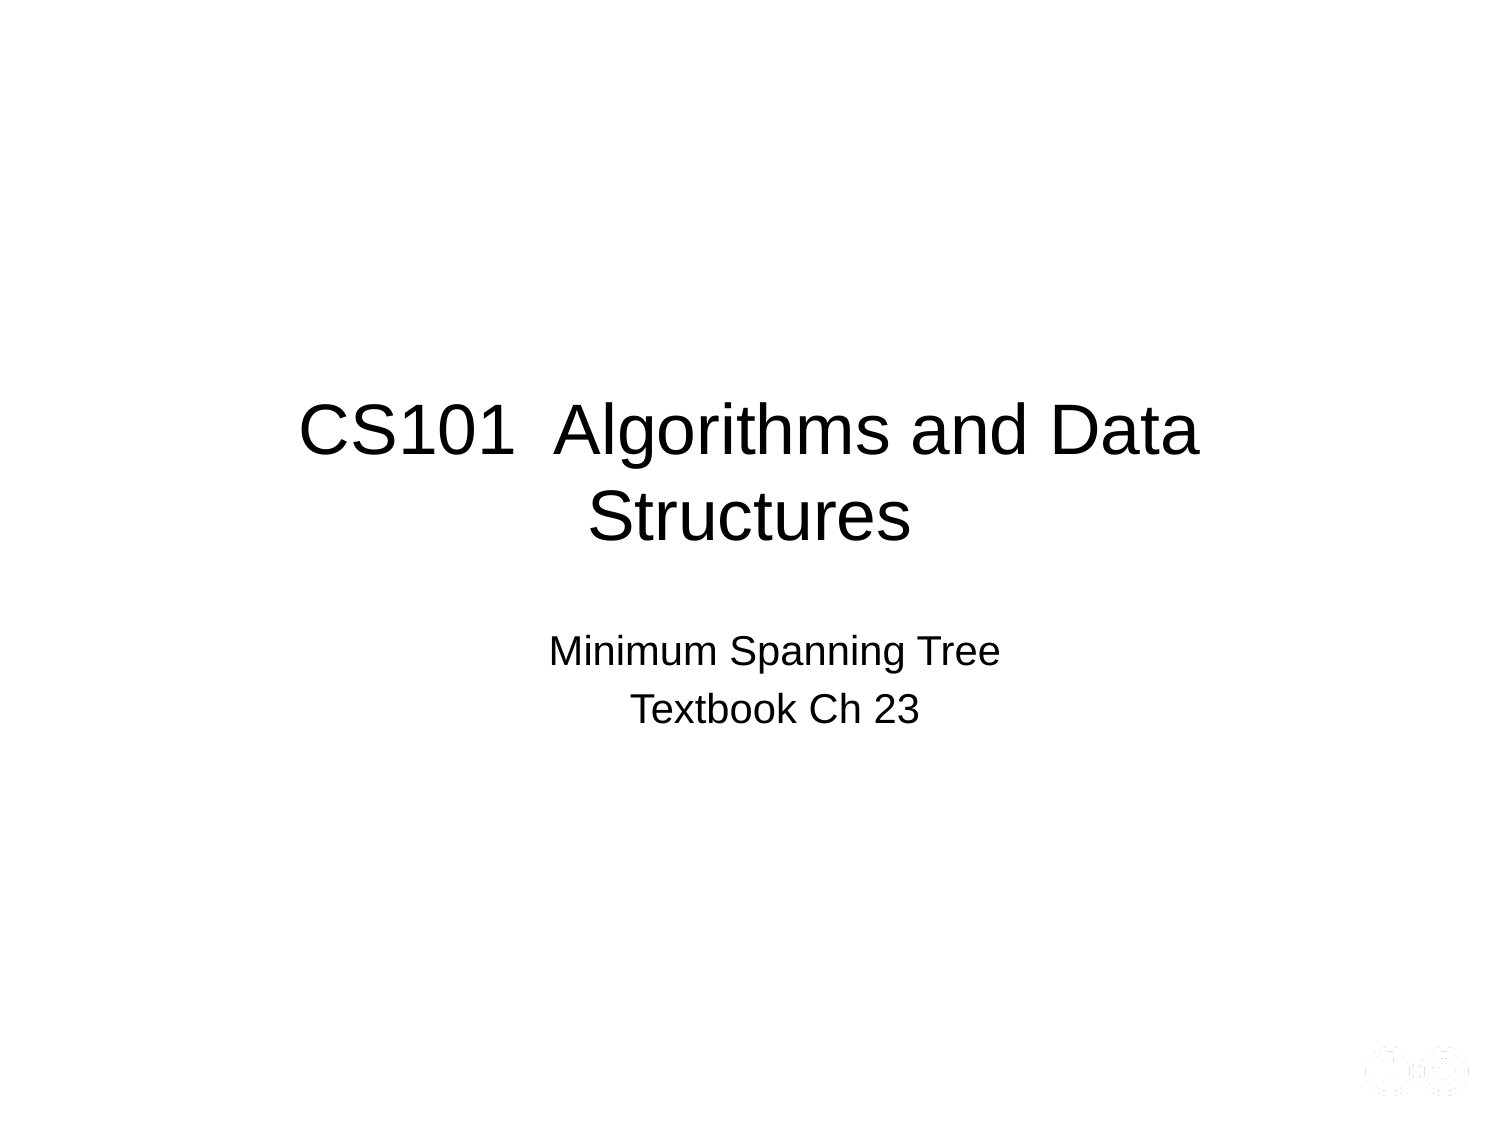

# CS101  Algorithms and Data Structures

Minimum Spanning Tree
Textbook Ch 23